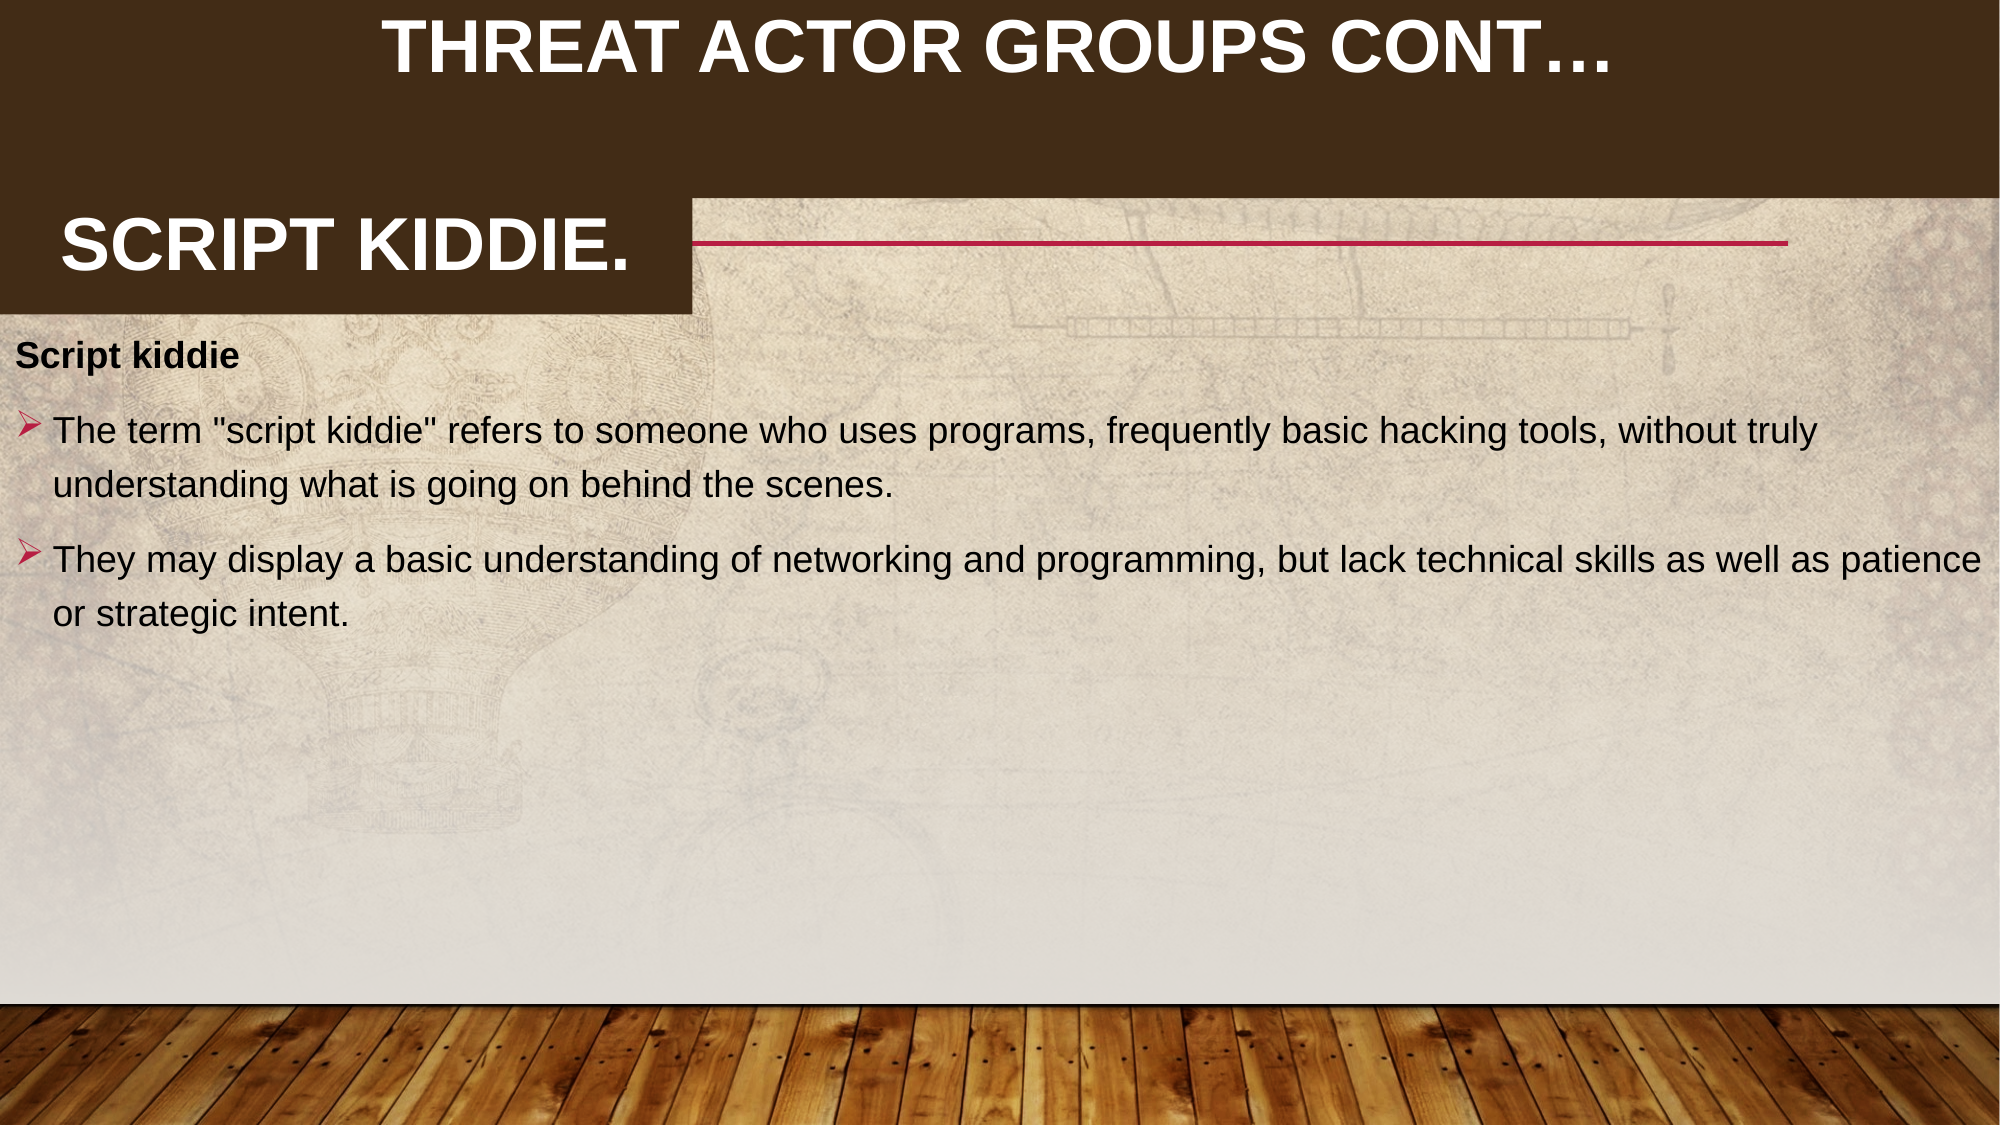

96
# Threat actor groups cont…
SCRIPT KIDDIE.
Script kiddie
The term "script kiddie" refers to someone who uses programs, frequently basic hacking tools, without truly understanding what is going on behind the scenes.
They may display a basic understanding of networking and programming, but lack technical skills as well as patience or strategic intent.